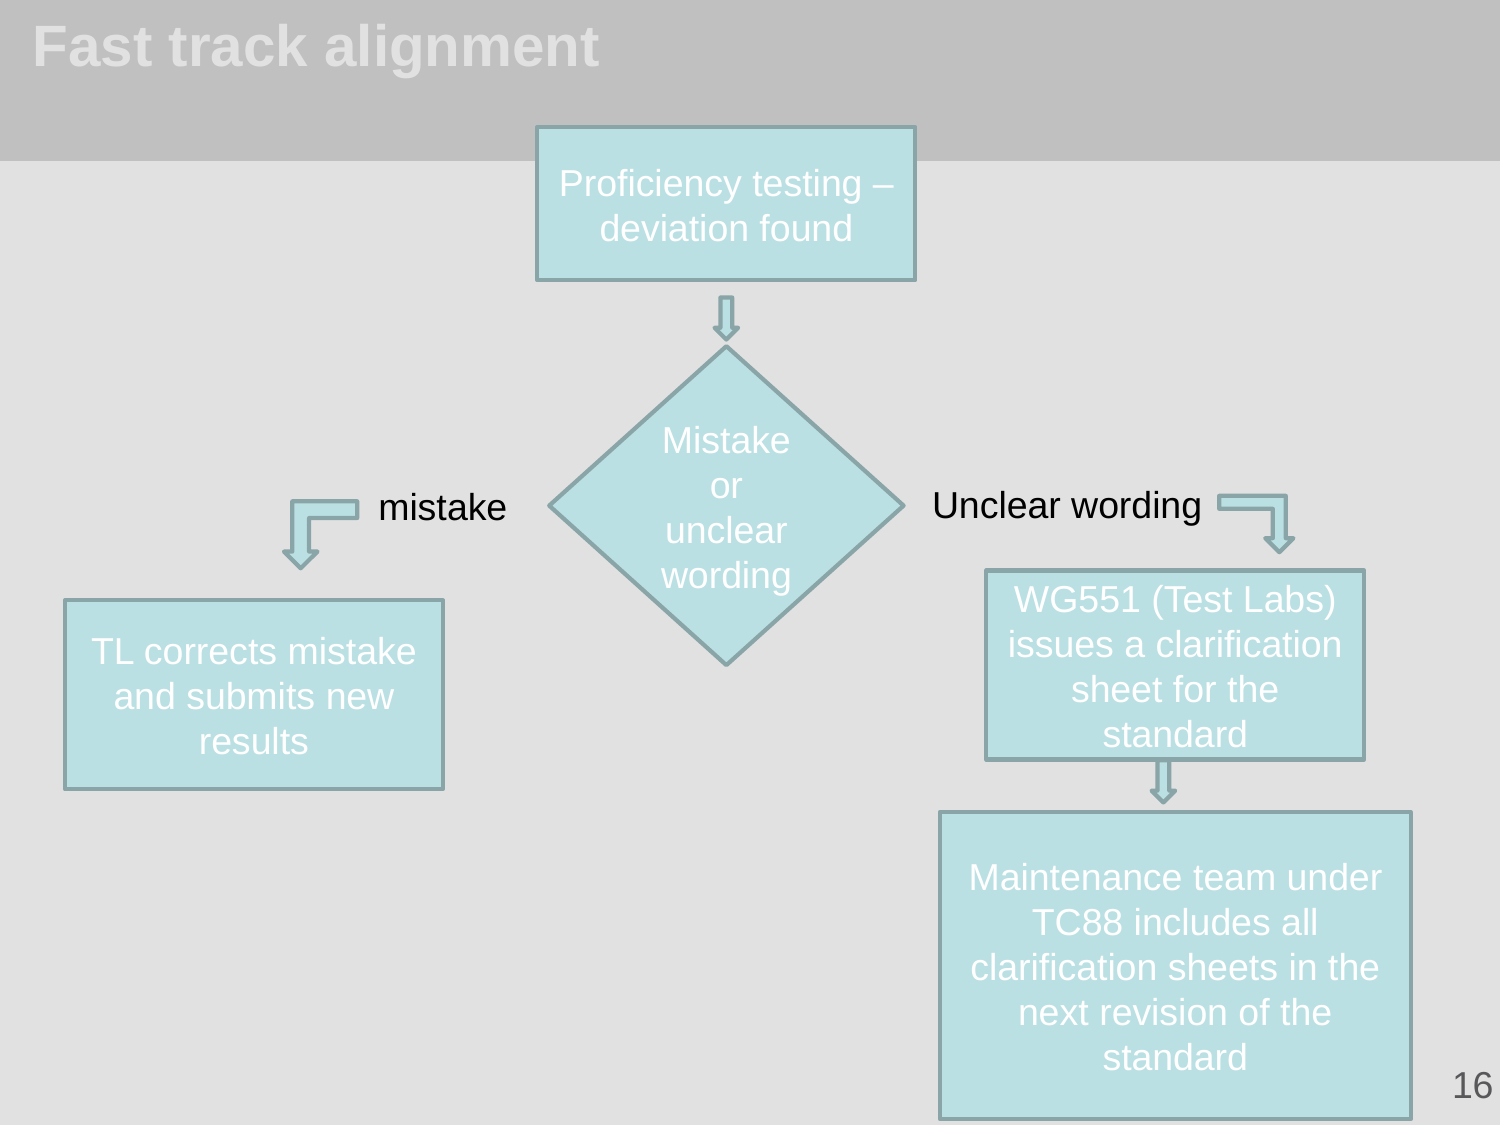

# Fast track alignment
Proficiency testing – deviation found

Mistake or unclear wording
Unclear wording
mistake

WG551 (Test Labs) issues a clarification sheet for the standard
TL corrects mistake and submits new results

Maintenance team under TC88 includes all clarification sheets in the next revision of the standard
16